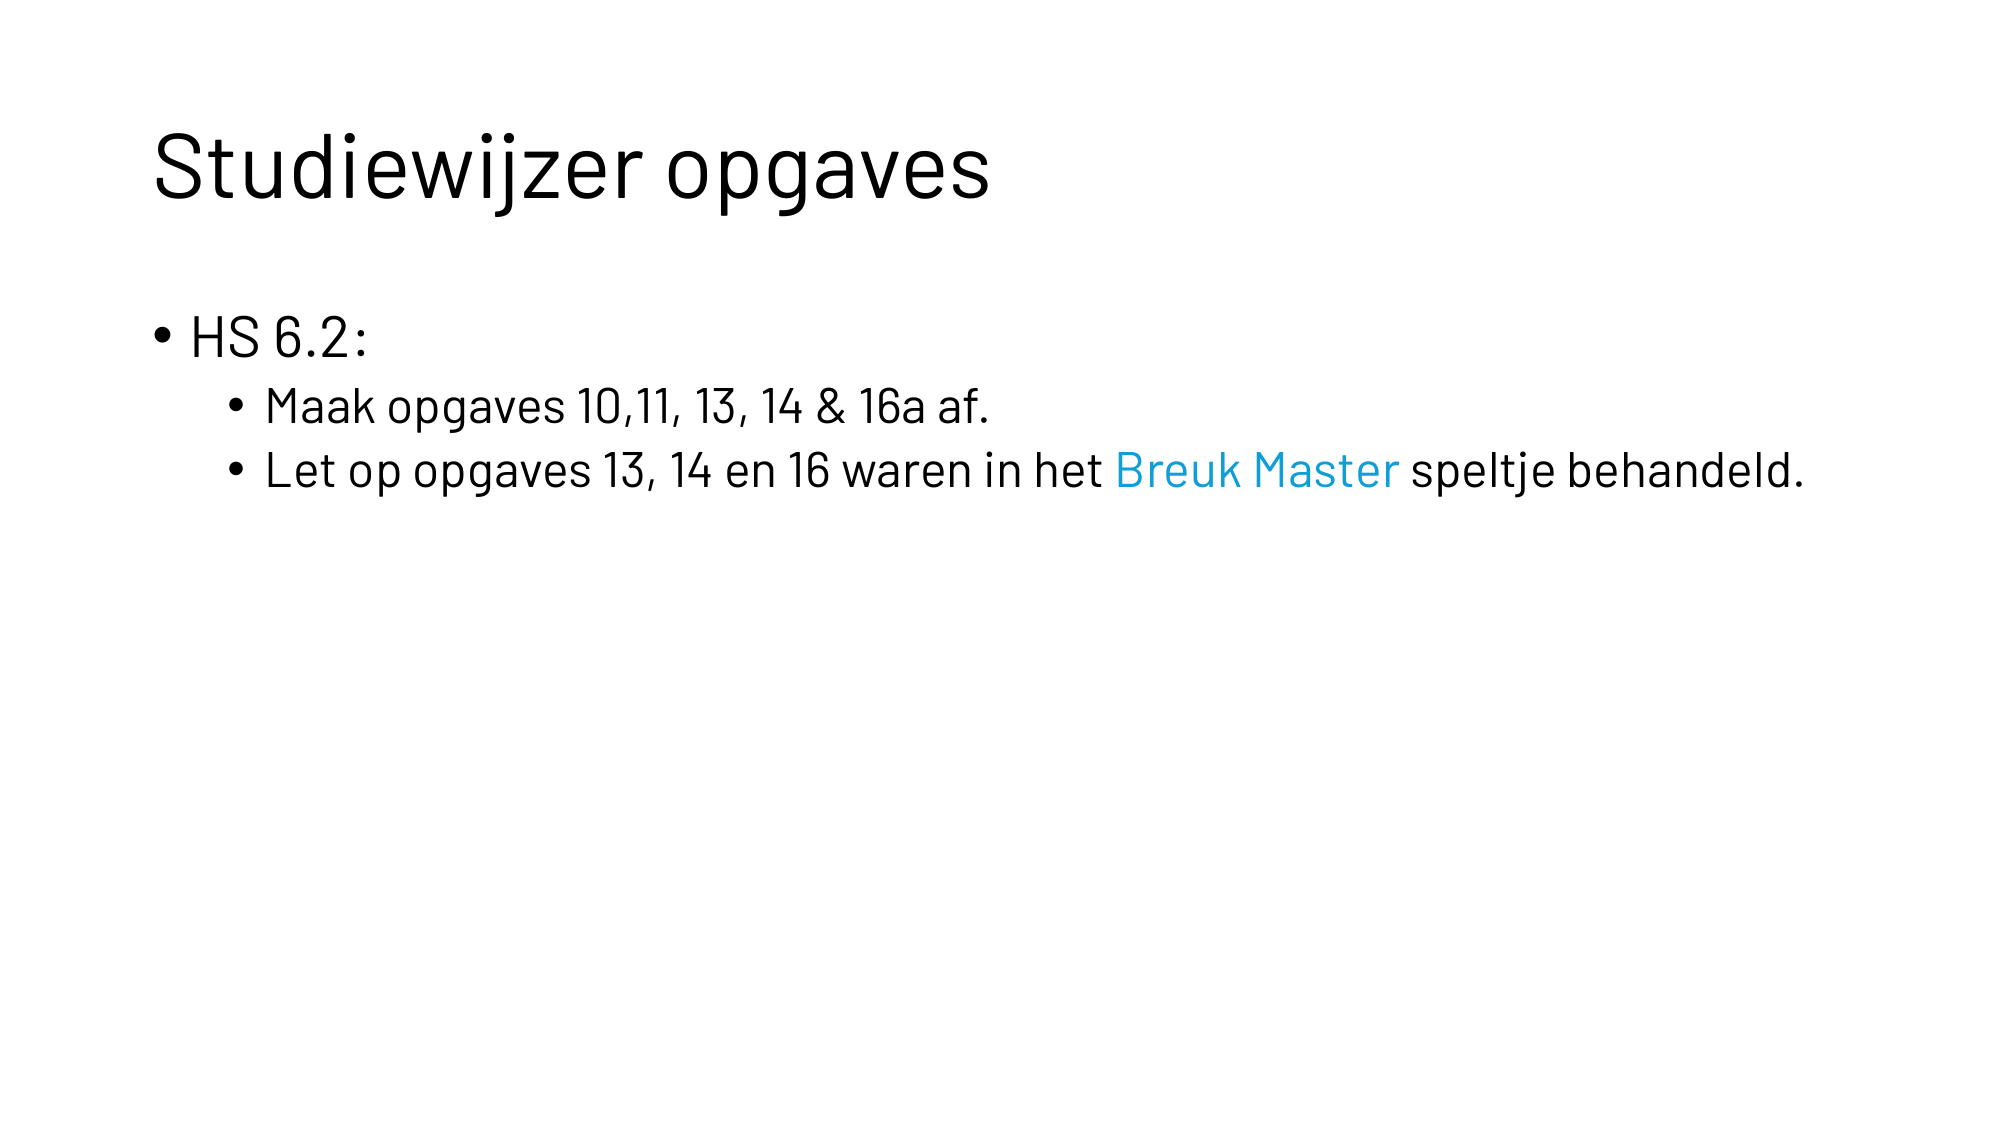

# Studiewijzer opgaves
HS 6.2:
Maak opgaves 10,11, 13, 14 & 16a af.
Let op opgaves 13, 14 en 16 waren in het Breuk Master speltje behandeld.